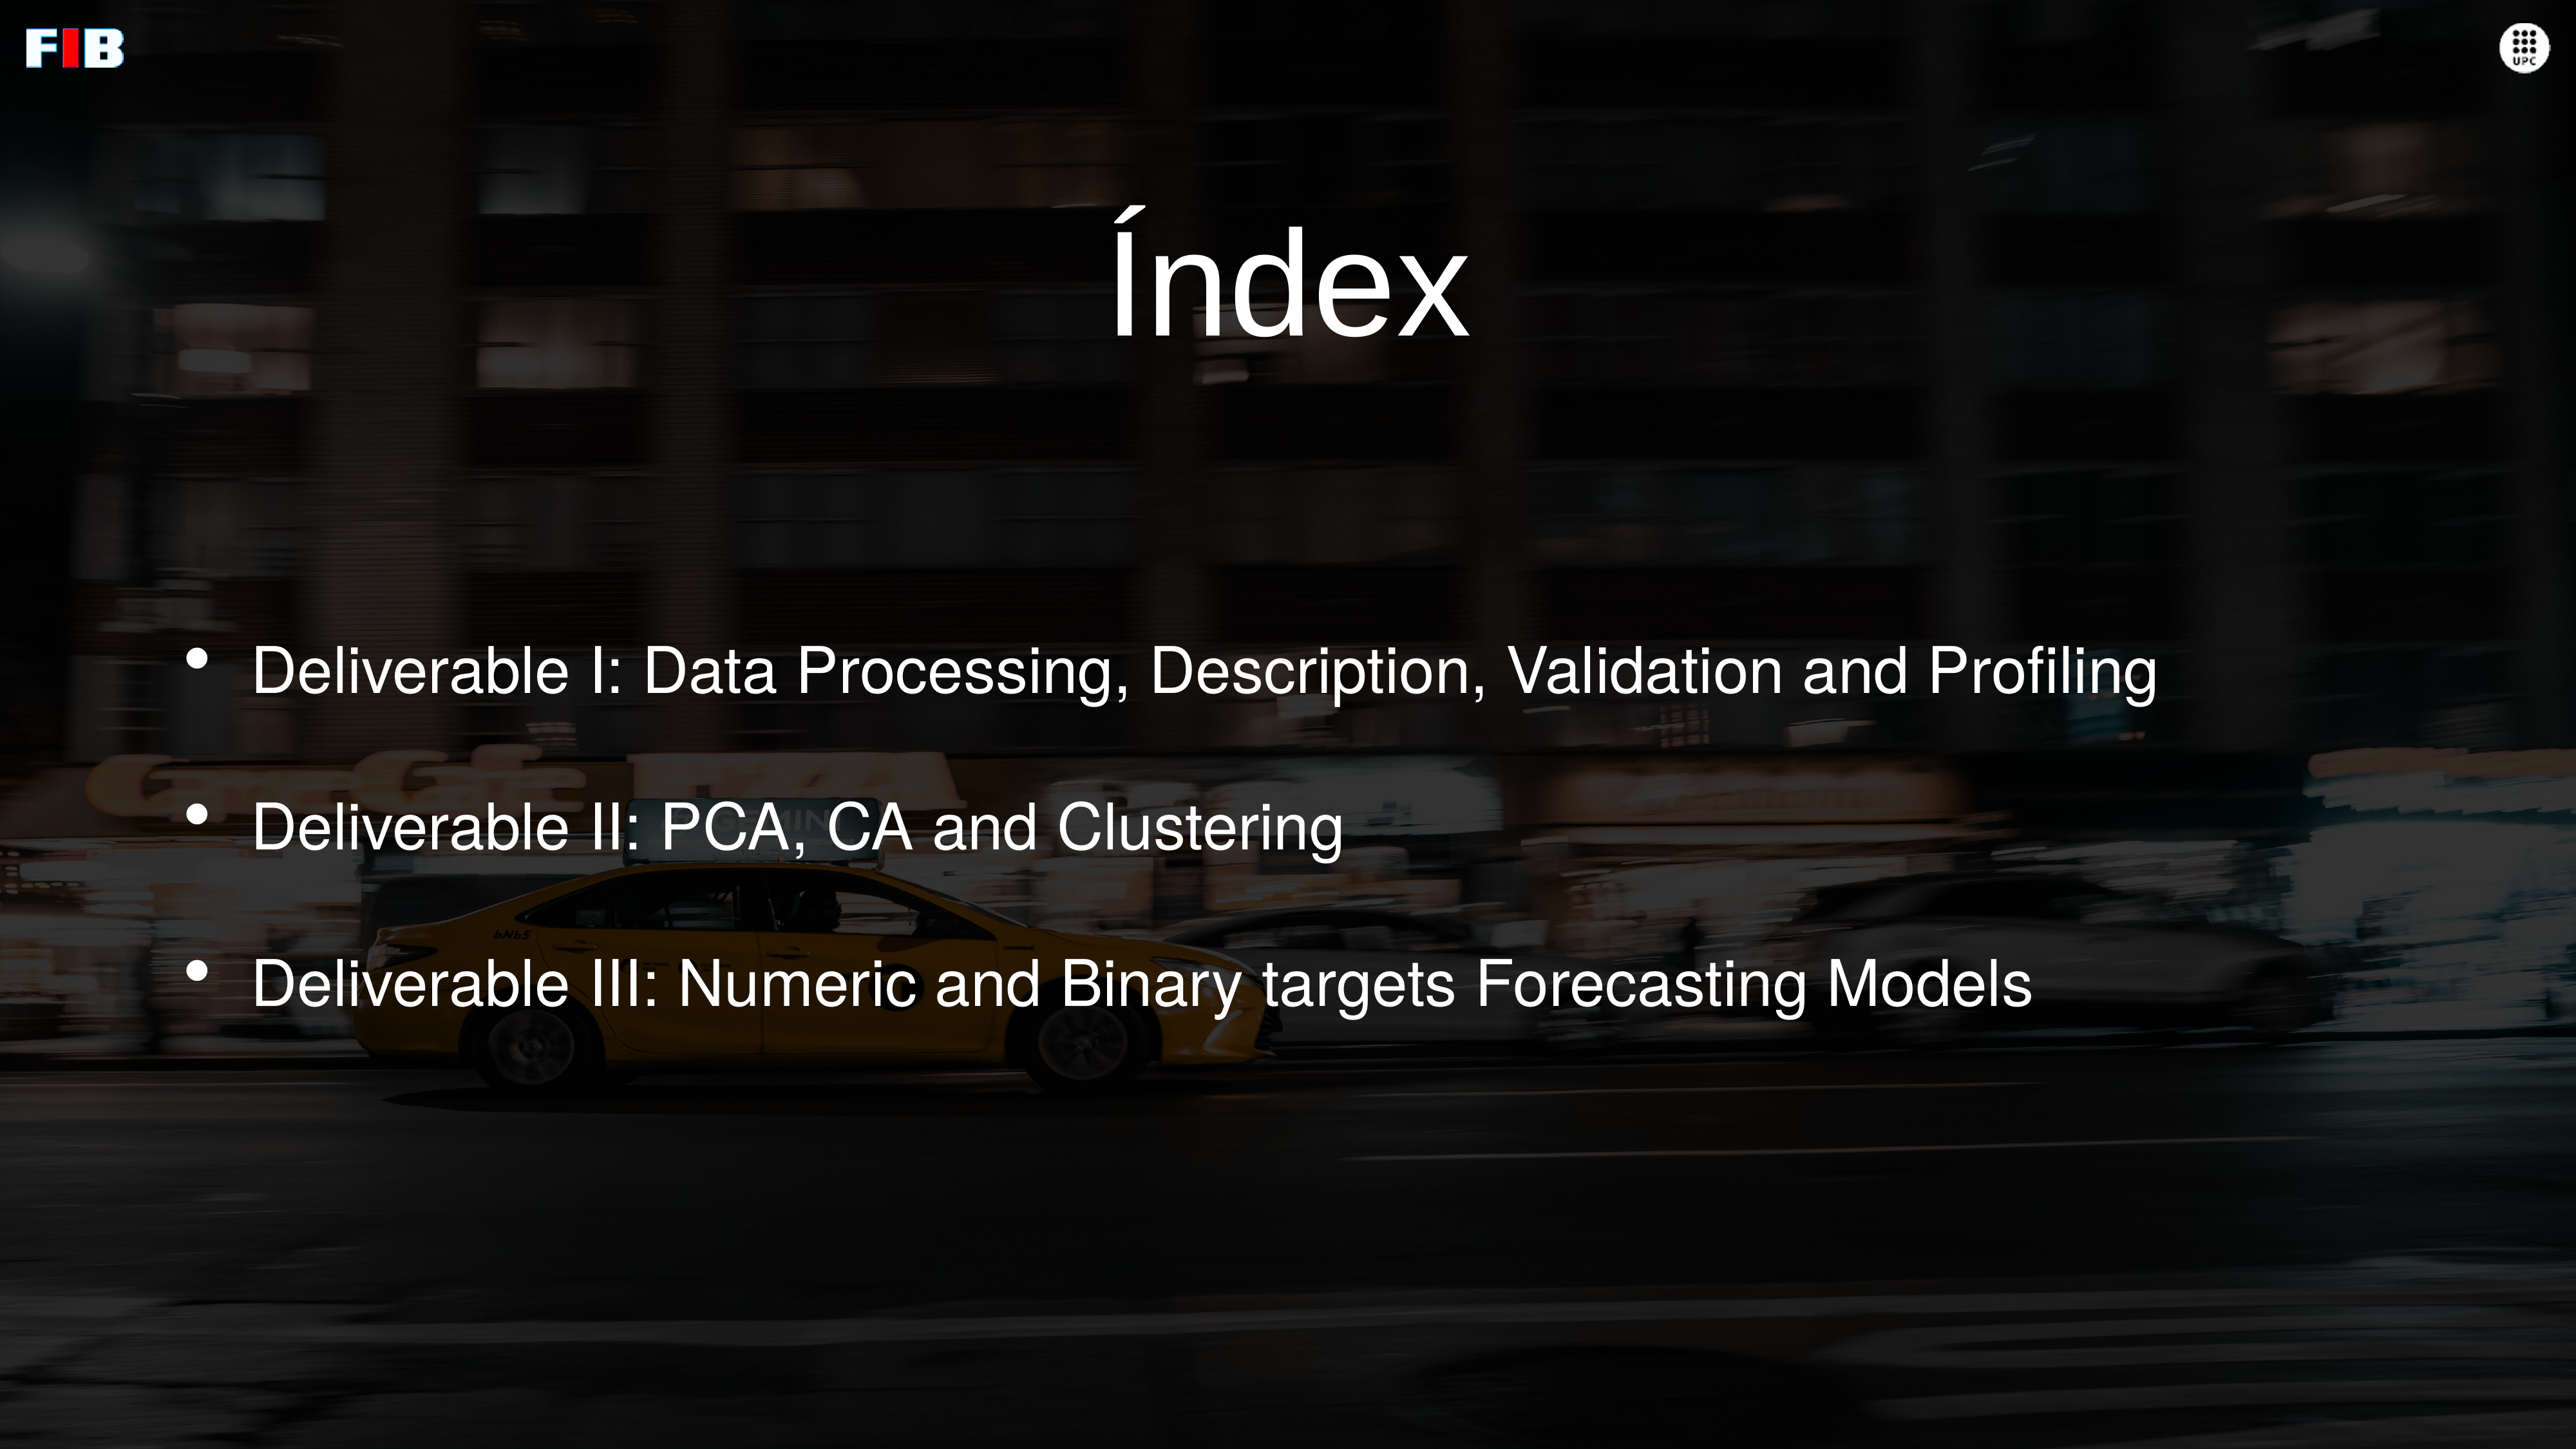

# Índex
Deliverable I: Data Processing, Description, Validation and Profiling
Deliverable II: PCA, CA and Clustering
Deliverable III: Numeric and Binary targets Forecasting Models